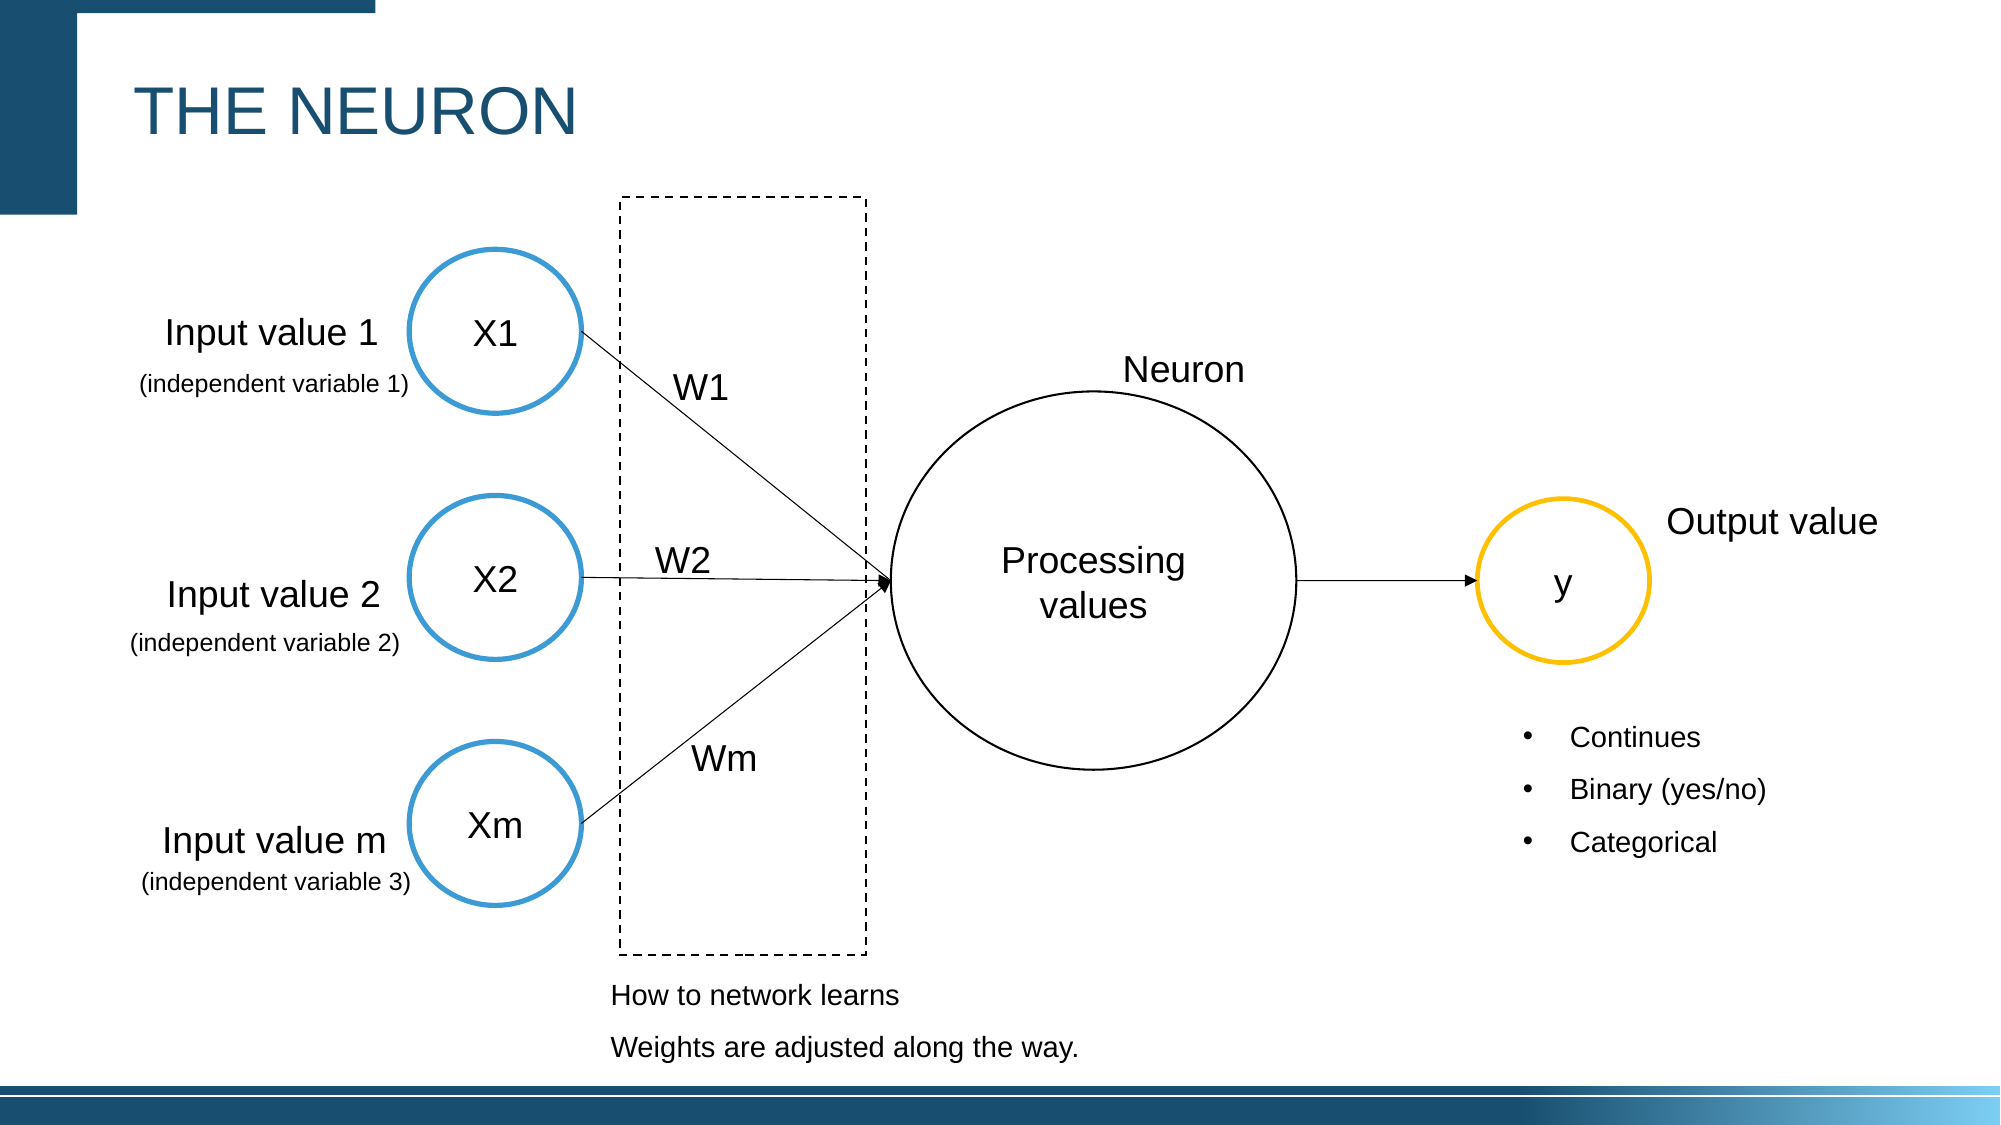

# The neuron

X1
Input value 1
Neuron
W1
(independent variable 1)
Processing values
Output value
X2
y
W2
Input value 2
(independent variable 2)
Continues
Binary (yes/no)
Categorical

Wm
Xm
Input value m
(independent variable 3)
How to network learns
Weights are adjusted along the way.